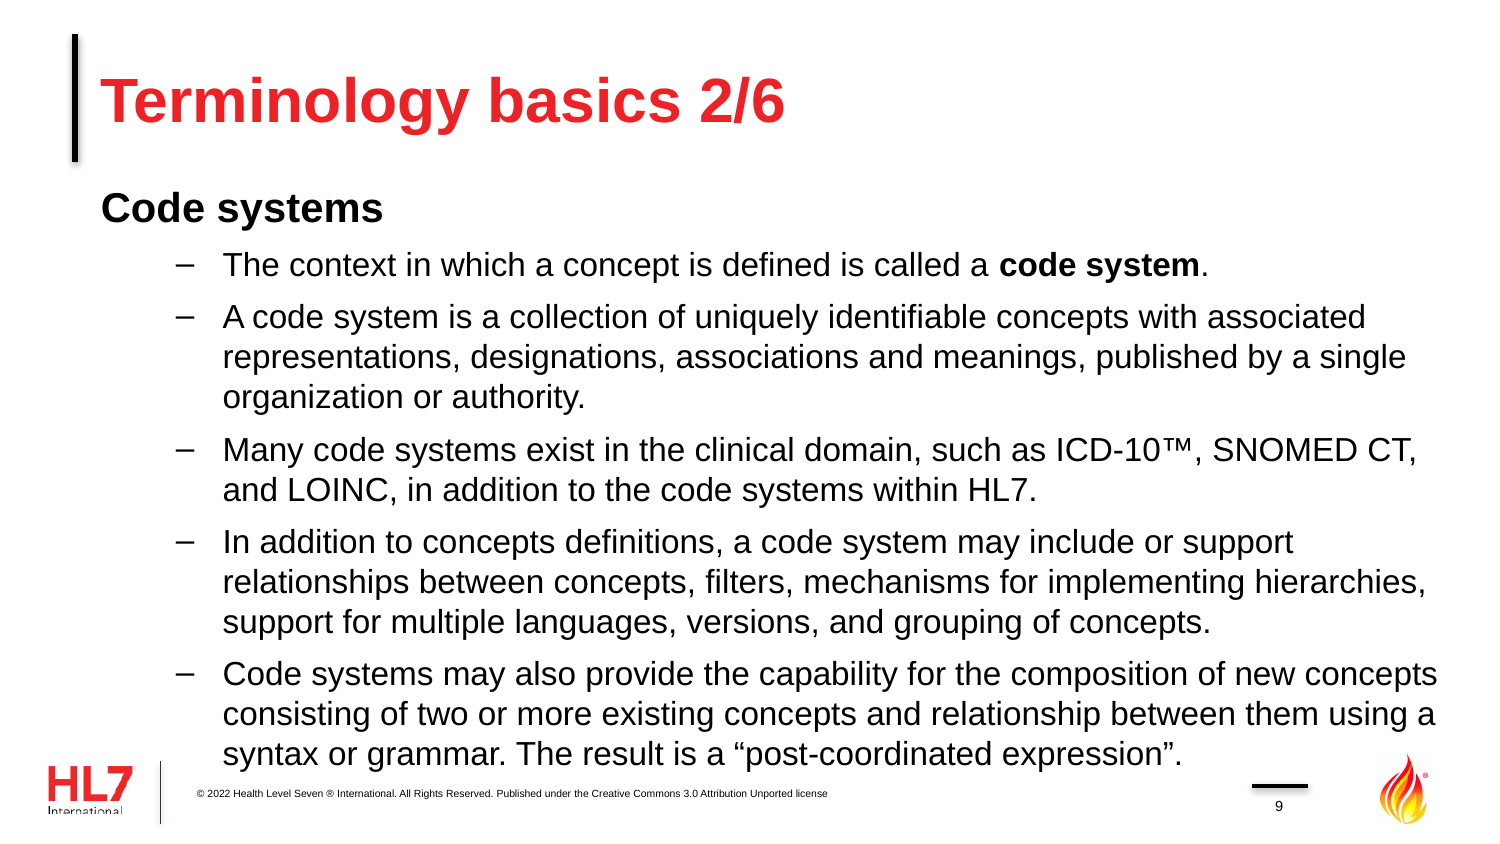

# Terminology basics 2/6
Code systems
The context in which a concept is defined is called a code system.
A code system is a collection of uniquely identifiable concepts with associated representations, designations, associations and meanings, published by a single organization or authority.
Many code systems exist in the clinical domain, such as ICD-10™, SNOMED CT, and LOINC, in addition to the code systems within HL7.
In addition to concepts definitions, a code system may include or support relationships between concepts, filters, mechanisms for implementing hierarchies, support for multiple languages, versions, and grouping of concepts.
Code systems may also provide the capability for the composition of new concepts consisting of two or more existing concepts and relationship between them using a syntax or grammar. The result is a “post-coordinated expression”.

© 2022 Health Level Seven ® International. All Rights Reserved. Published under the Creative Commons 3.0 Attribution Unported license

9